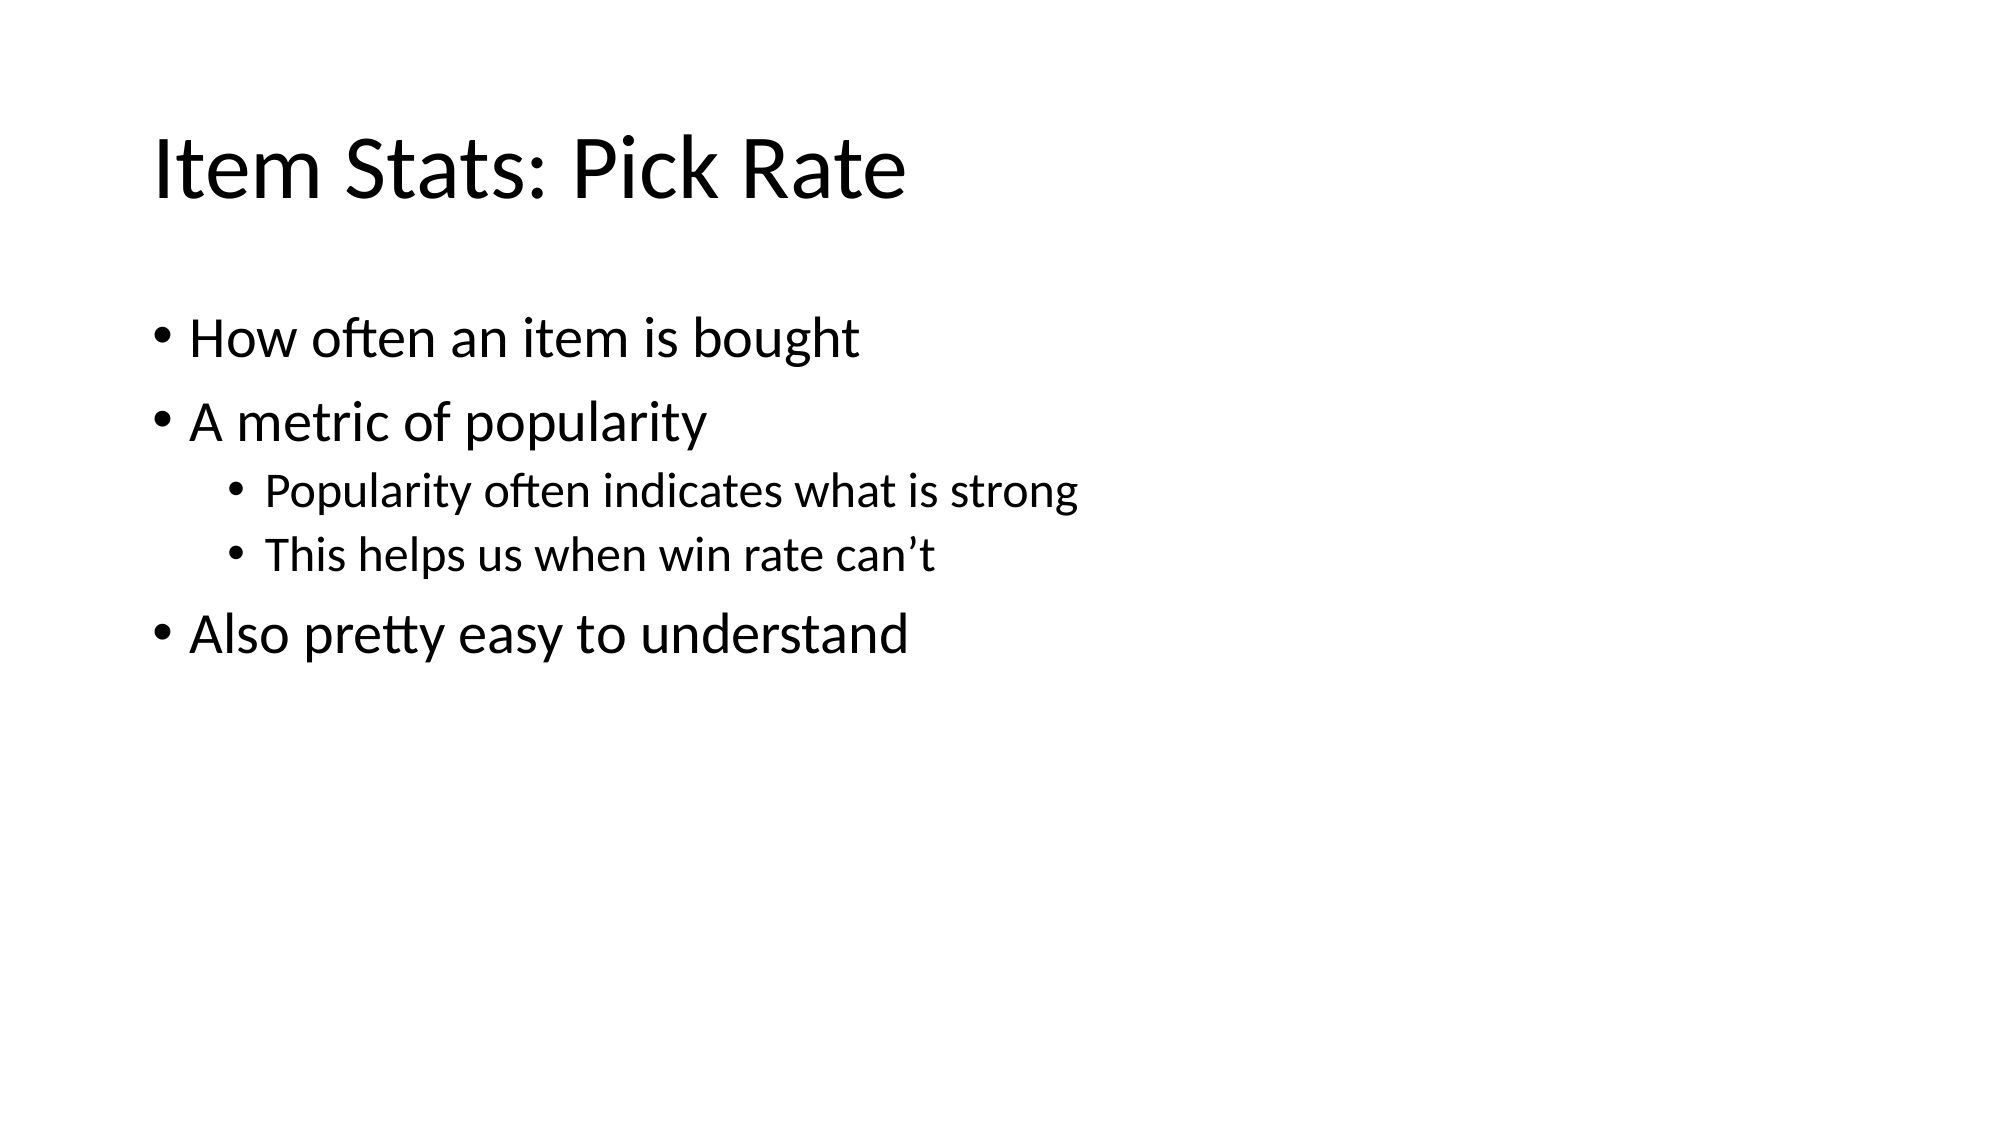

# Item Stats: Pick Rate
How often an item is bought
A metric of popularity
Popularity often indicates what is strong
This helps us when win rate can’t
Also pretty easy to understand